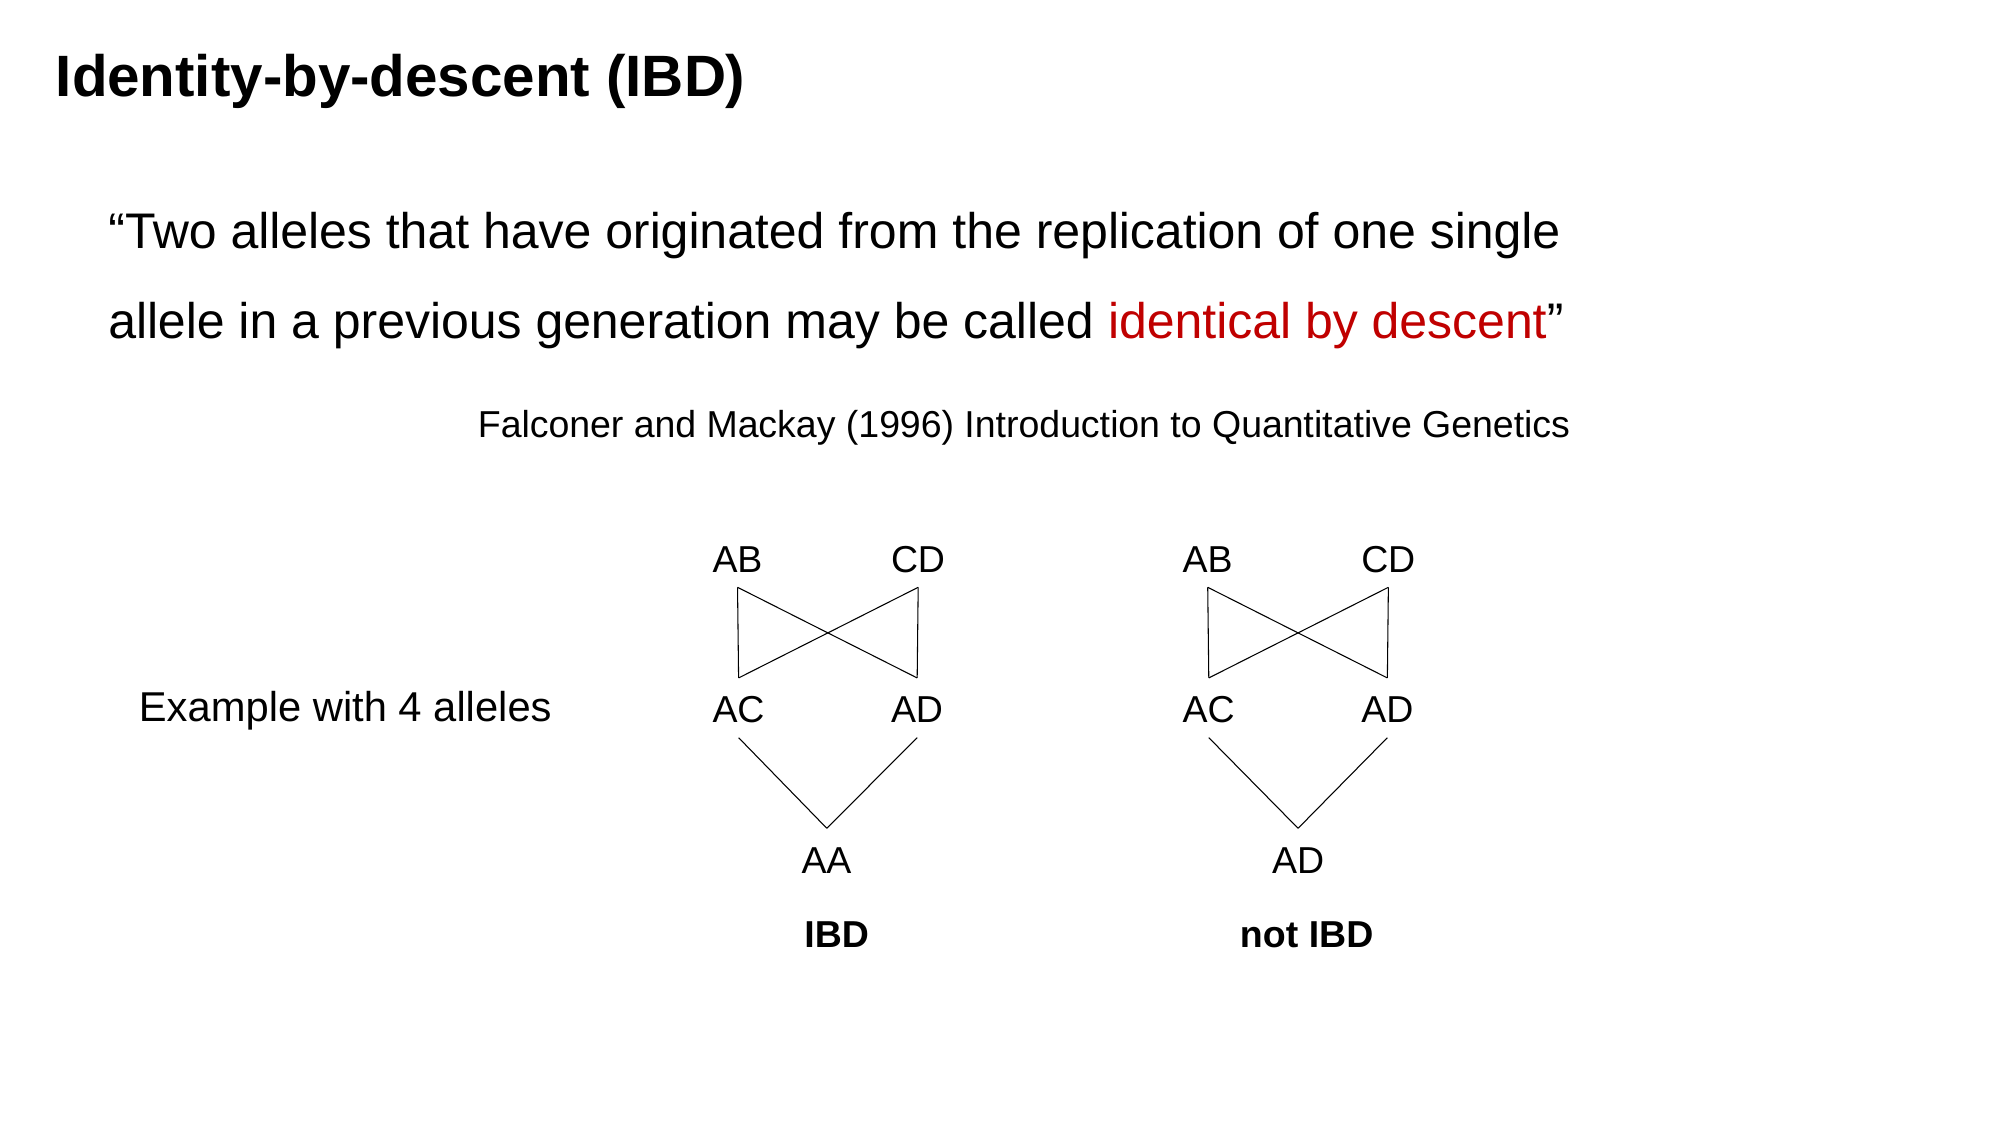

Identity-by-descent (IBD)
“Two alleles that have originated from the replication of one single allele in a previous generation may be called identical by descent”
Falconer and Mackay (1996) Introduction to Quantitative Genetics
AB
CD
AB
CD
AC
AD
AC
AD
AA
AD
IBD
not IBD
Example with 4 alleles